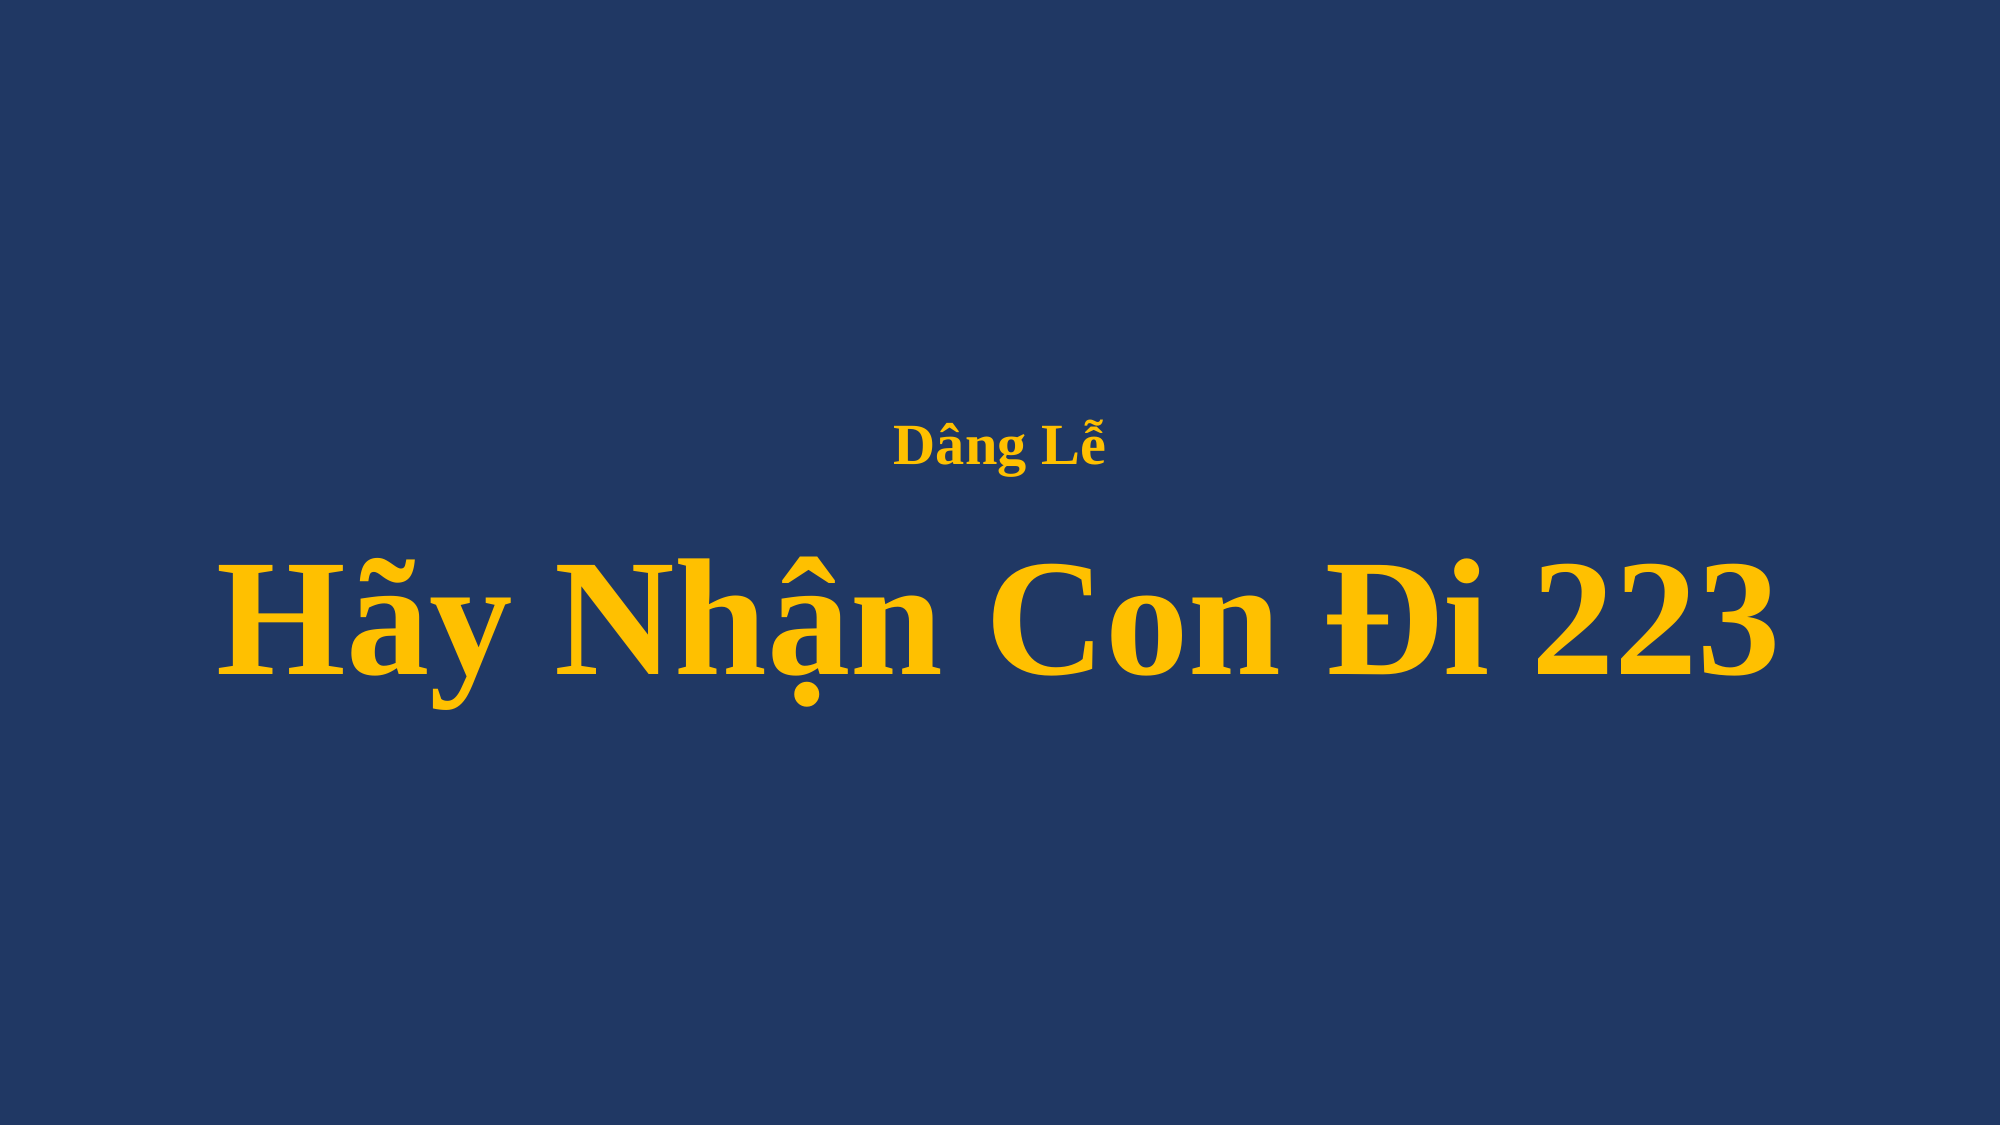

# Dâng Lễ Hãy Nhận Con Đi 223